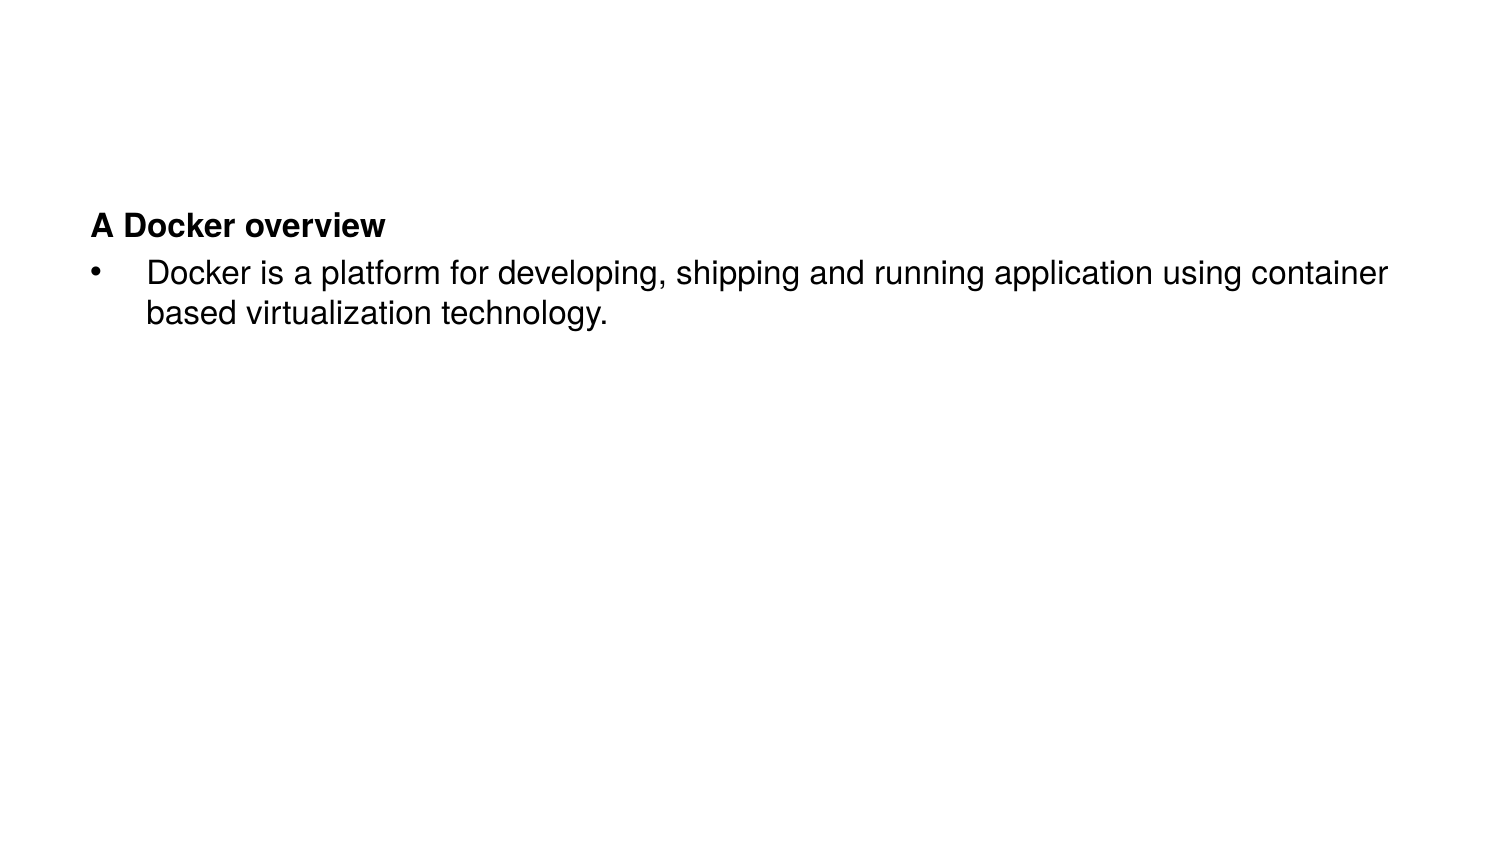

A Docker overview
Docker is a platform for developing, shipping and running application using container based virtualization technology.